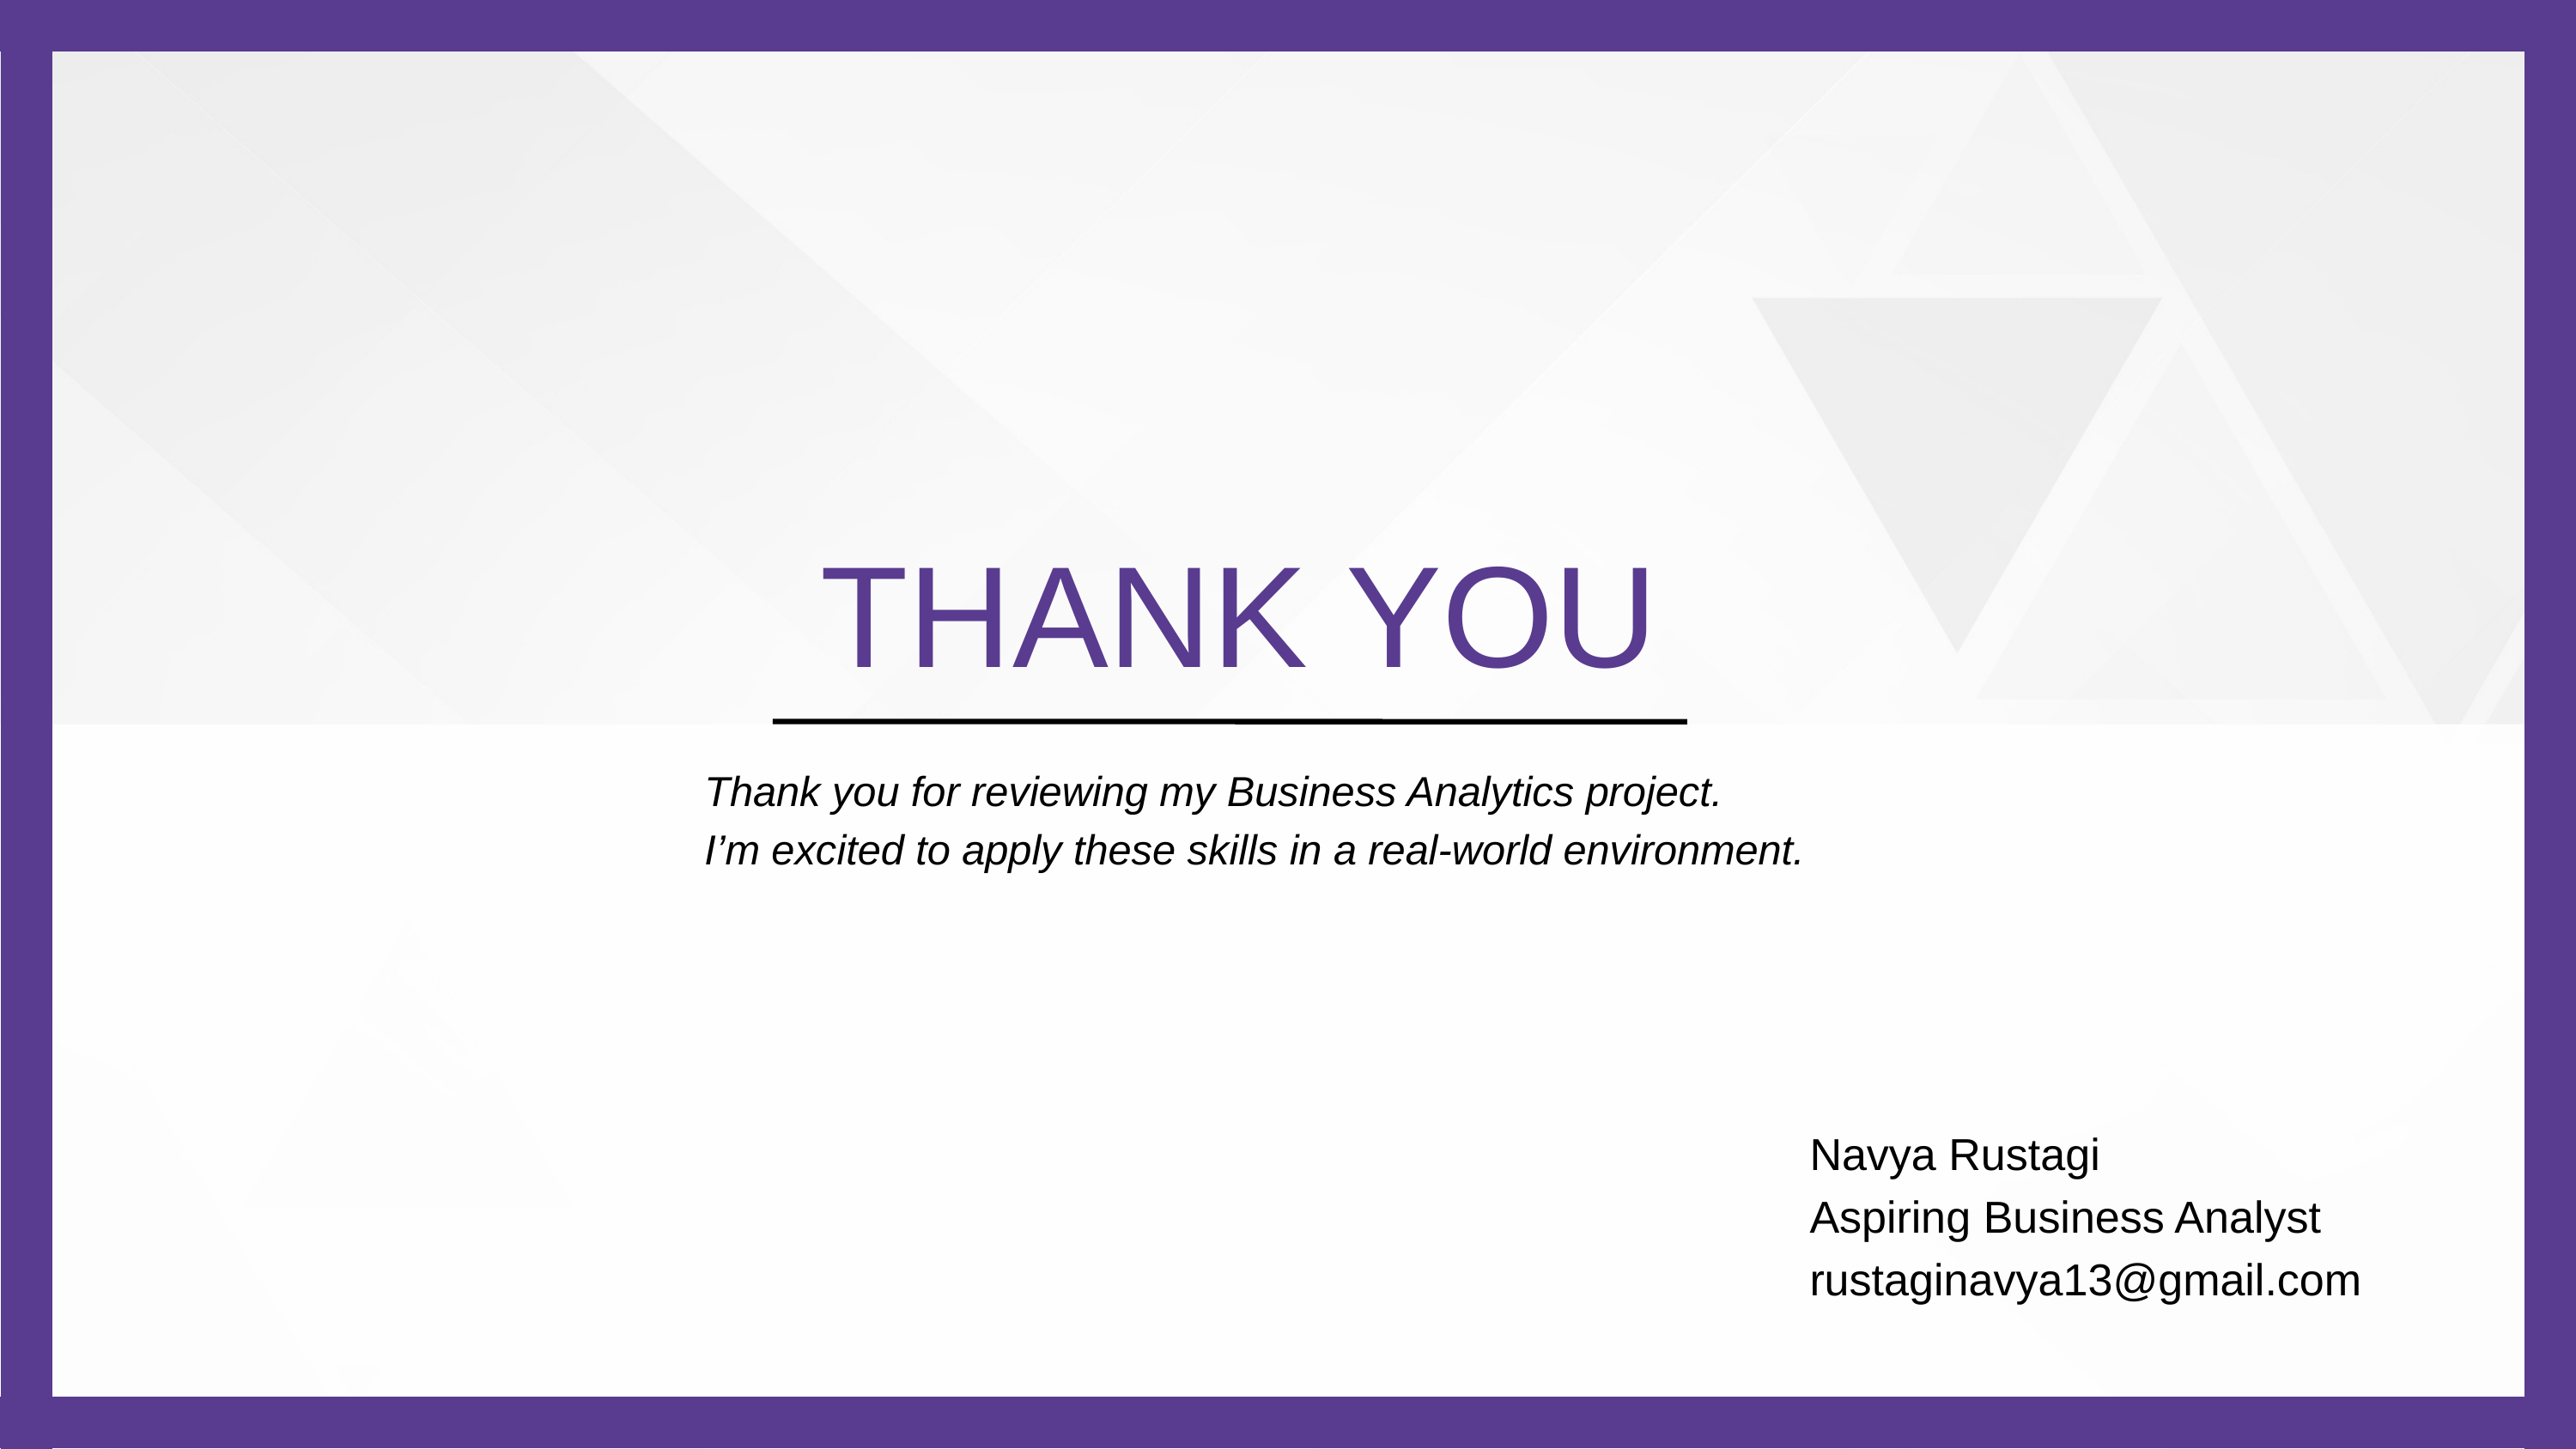

THANK YOU

Thank you for reviewing my Business Analytics project.
I’m excited to apply these skills in a real-world environment.
Navya Rustagi
Aspiring Business Analyst
rustaginavya13@gmail.com